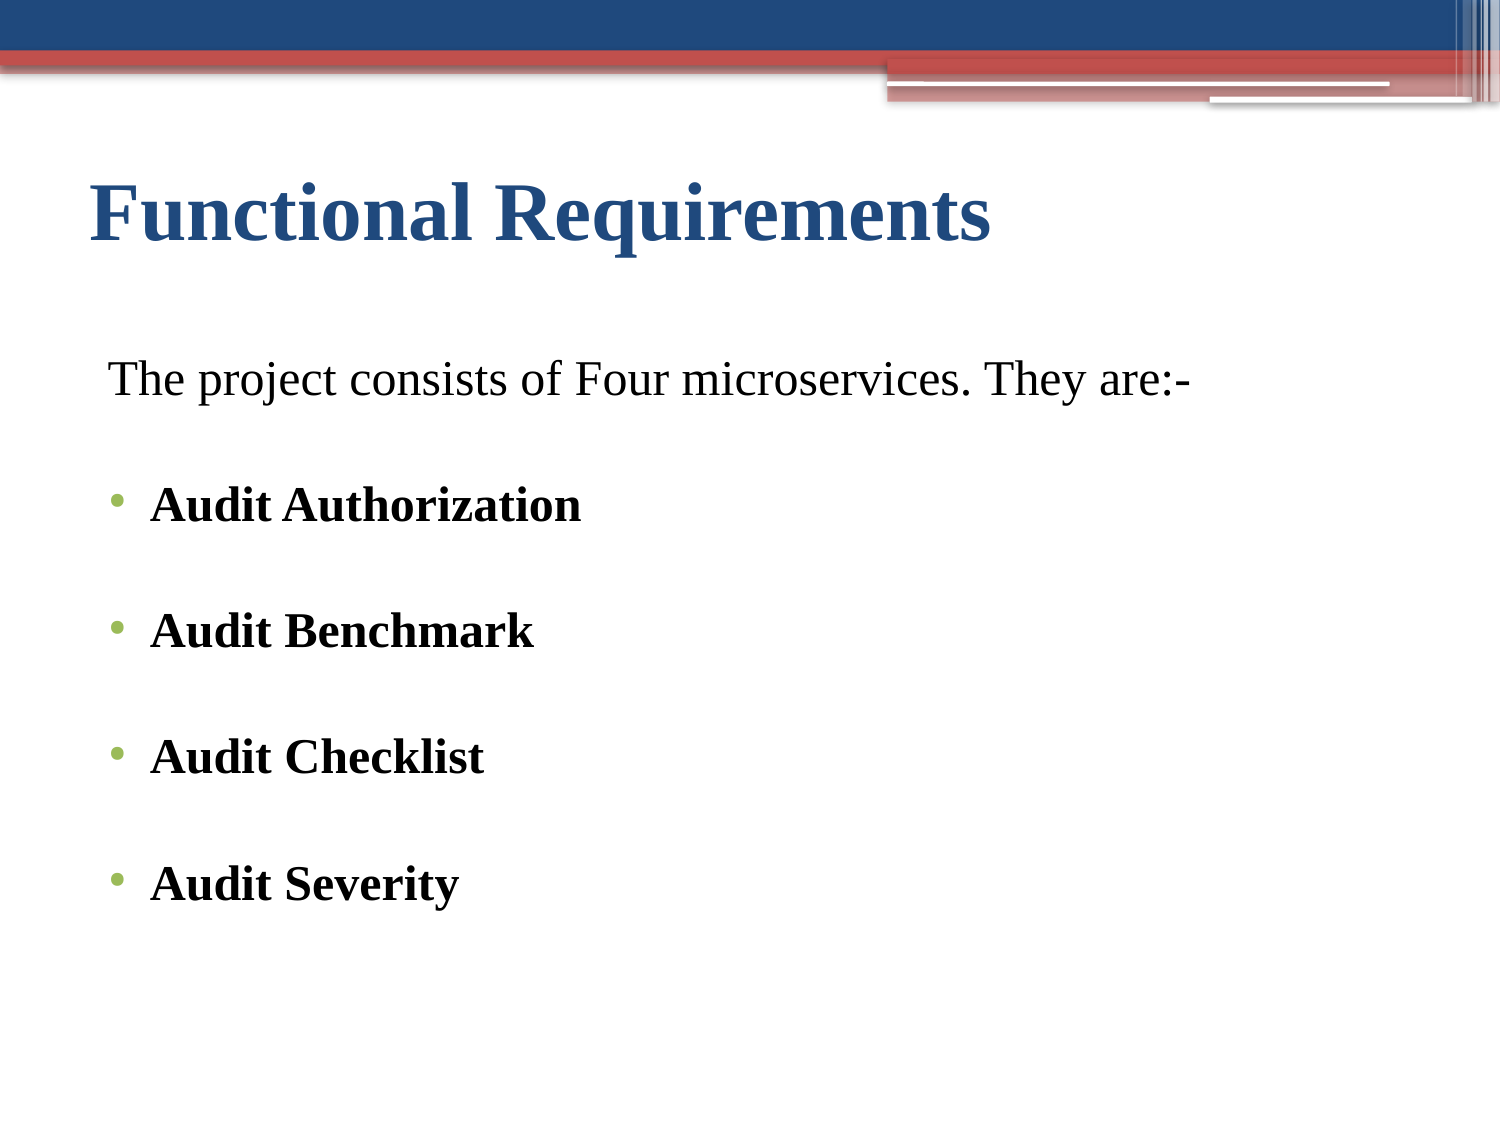

# Functional Requirements
The project consists of Four microservices. They are:-
Audit Authorization
Audit Benchmark
Audit Checklist
Audit Severity